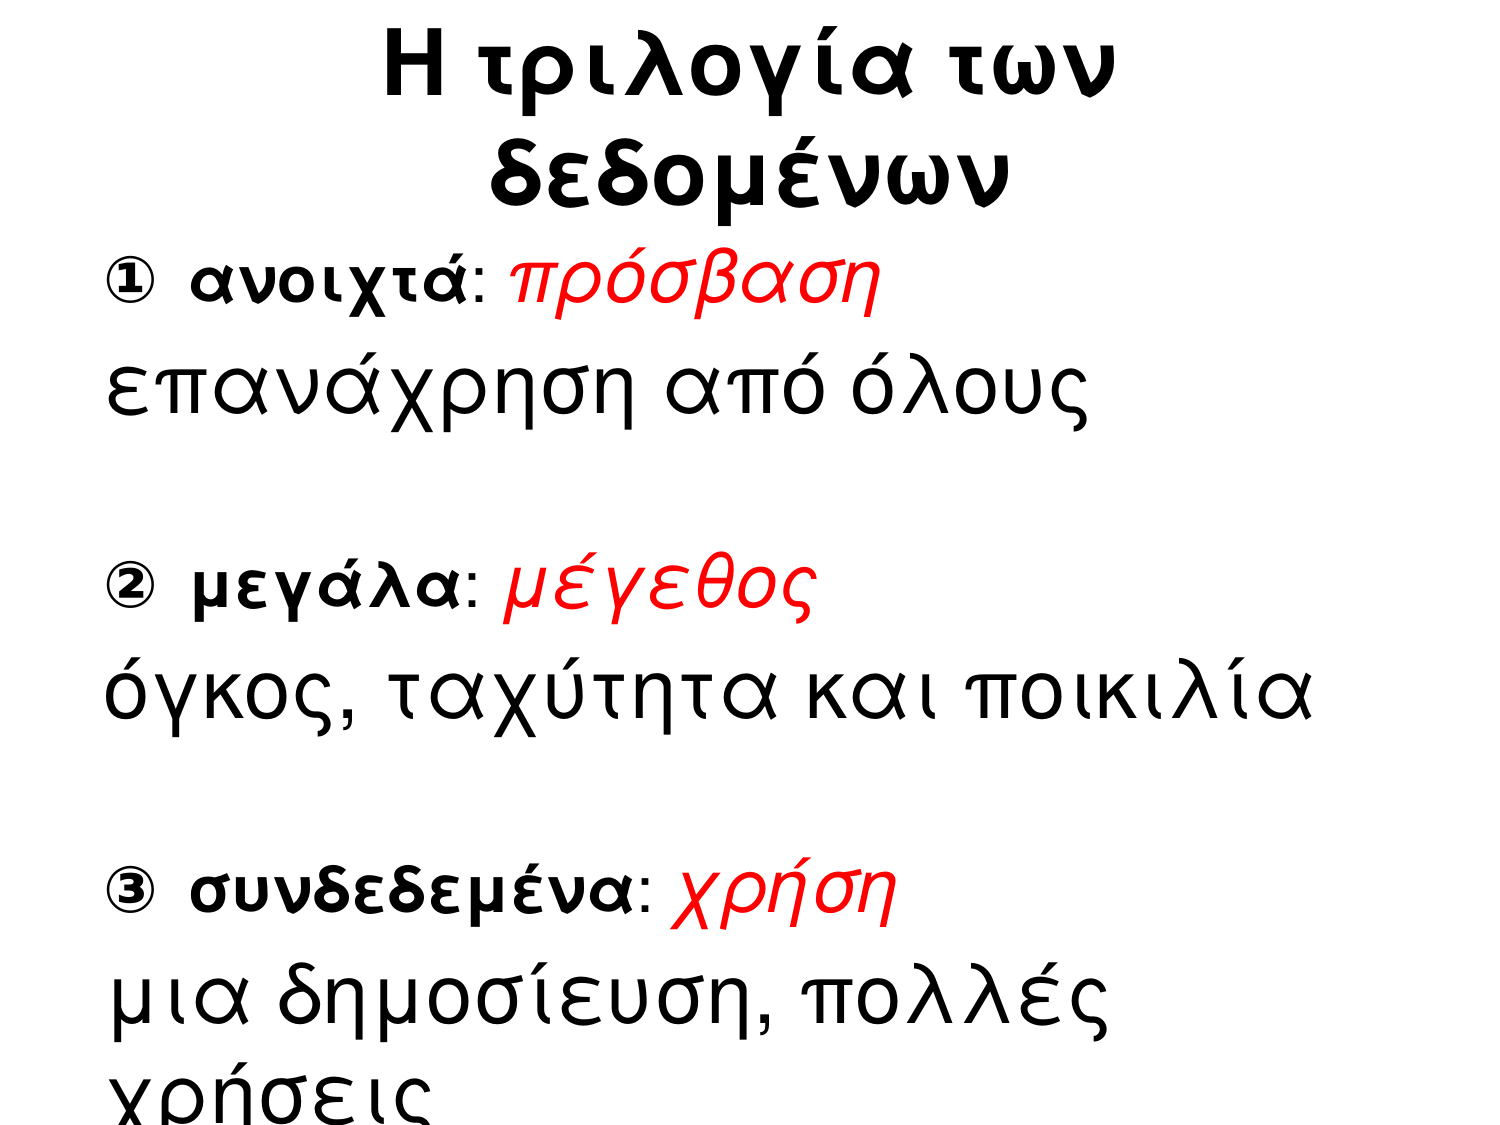

# Η τριλογία των δεδομένων
ανοιχτά: πρόσβαση
επανάχρηση από όλους

μεγάλα: μέγεθος
όγκος, ταχύτητα και ποικιλία

συνδεδεμένα: χρήση
μια δημοσίευση, πολλές χρήσεις